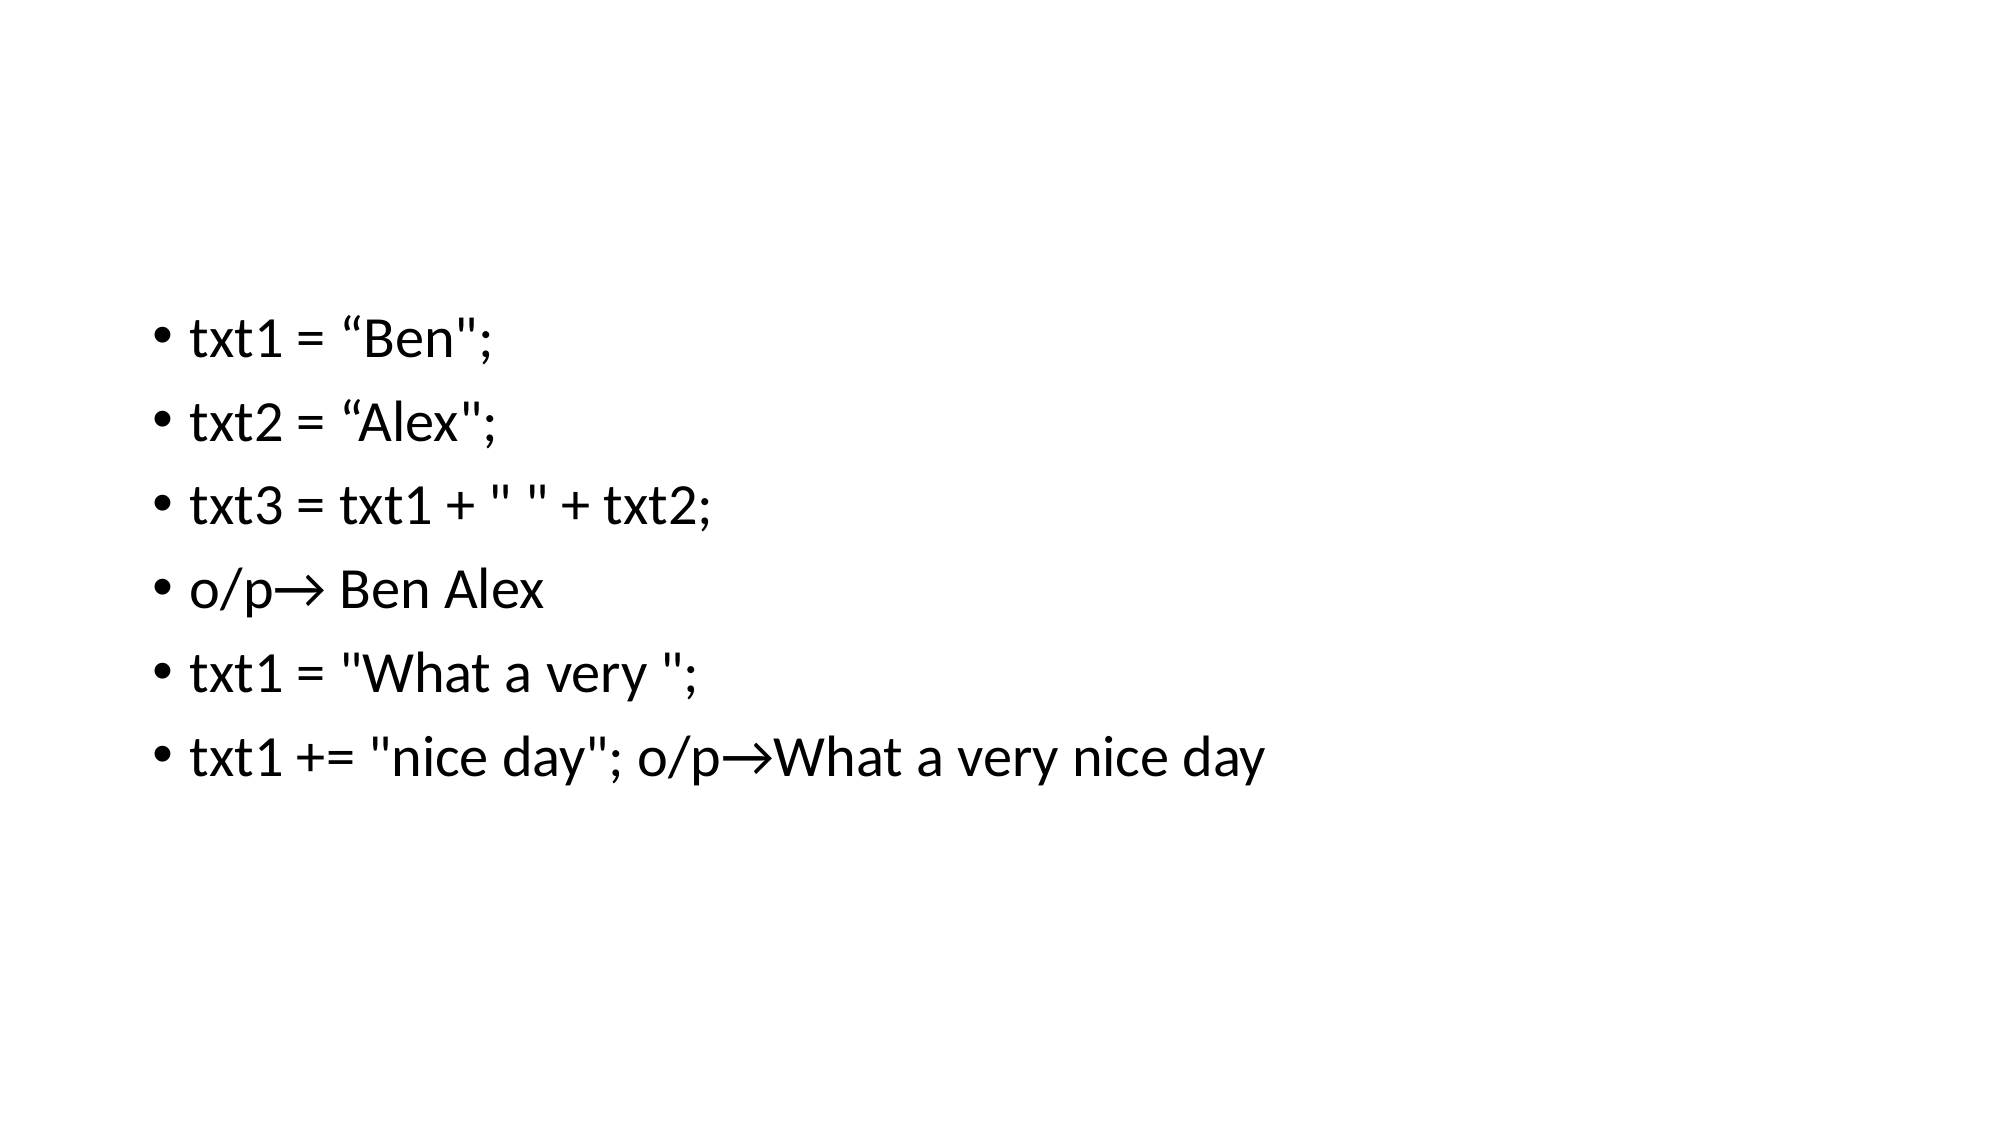

#
txt1 = “Ben";
txt2 = “Alex";
txt3 = txt1 + " " + txt2;
o/p→ Ben Alex
txt1 = "What a very ";
txt1 += "nice day"; o/p→What a very nice day